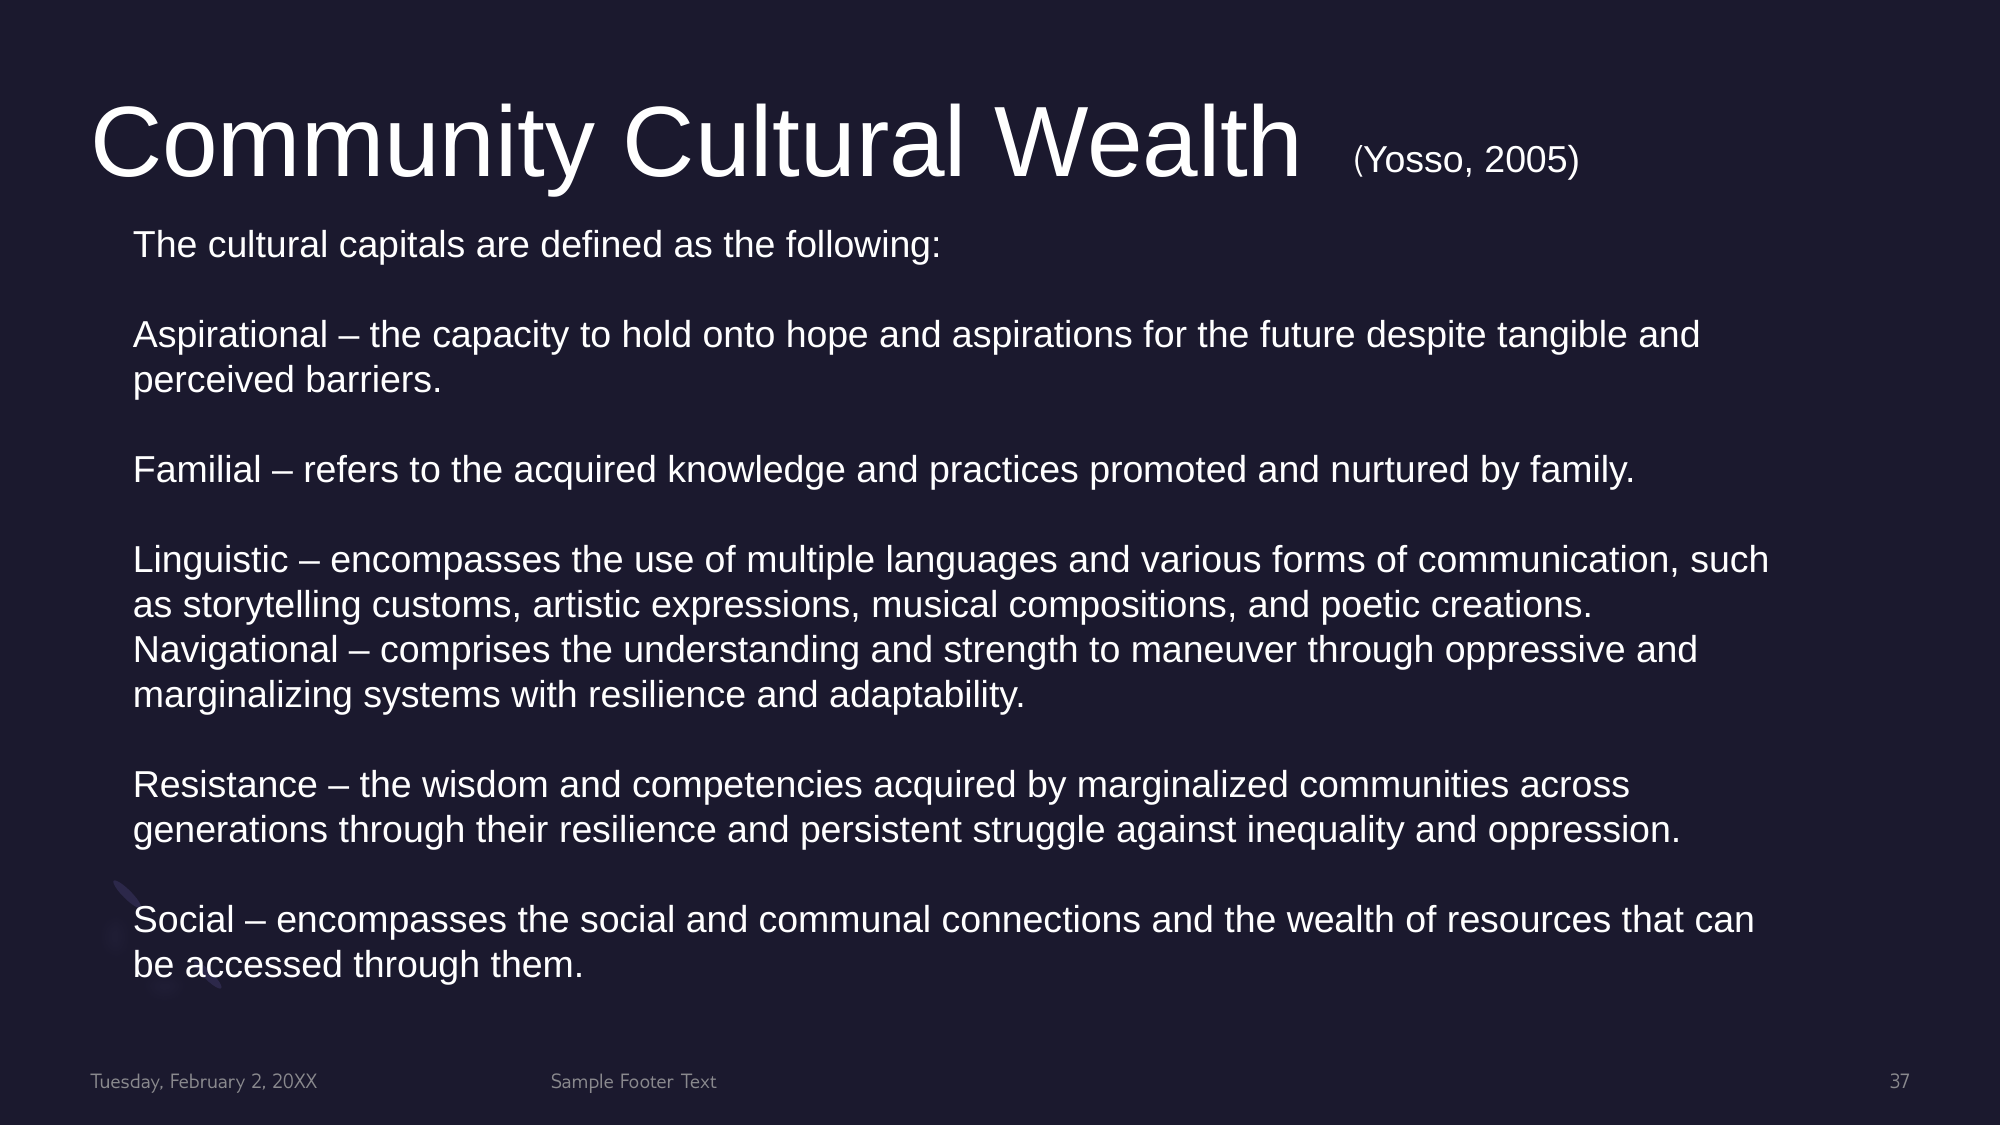

# Community Cultural Wealth
(Yosso, 2005)

The cultural capitals are defined as the following:

Aspirational – the capacity to hold onto hope and aspirations for the future despite tangible and perceived barriers.

Familial – refers to the acquired knowledge and practices promoted and nurtured by family.

Linguistic – encompasses the use of multiple languages and various forms of communication, such as storytelling customs, artistic expressions, musical compositions, and poetic creations.
Navigational – comprises the understanding and strength to maneuver through oppressive and marginalizing systems with resilience and adaptability.

Resistance – the wisdom and competencies acquired by marginalized communities across generations through their resilience and persistent struggle against inequality and oppression.

Social – encompasses the social and communal connections and the wealth of resources that can be accessed through them.

Tuesday, February 2, 20XX
Sample Footer Text
37